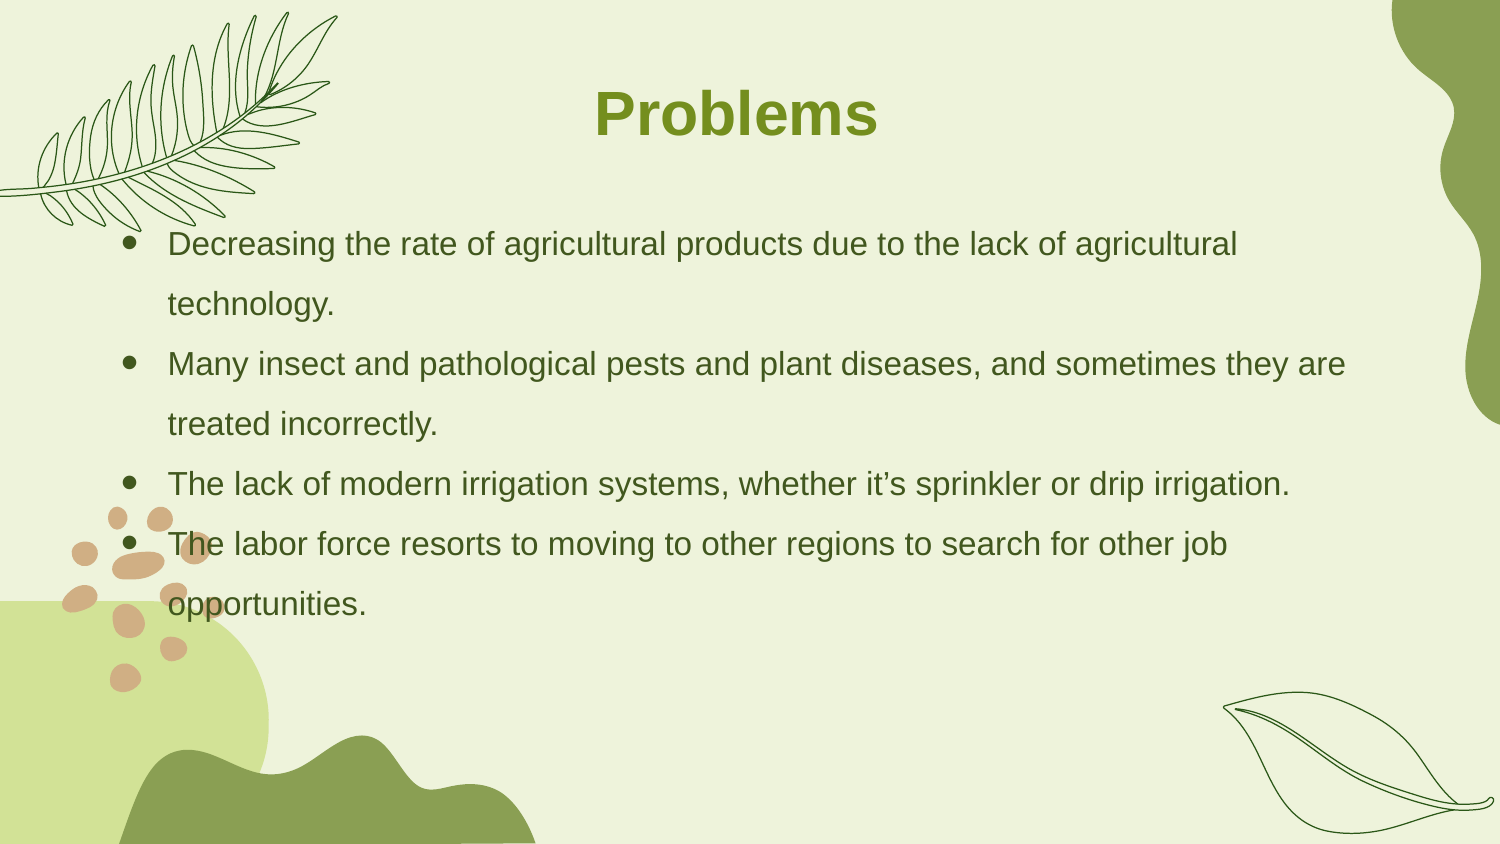

# Problems
Decreasing the rate of agricultural products due to the lack of agricultural technology.
Many insect and pathological pests and plant diseases, and sometimes they are treated incorrectly.
The lack of modern irrigation systems, whether it’s sprinkler or drip irrigation.
The labor force resorts to moving to other regions to search for other job opportunities.